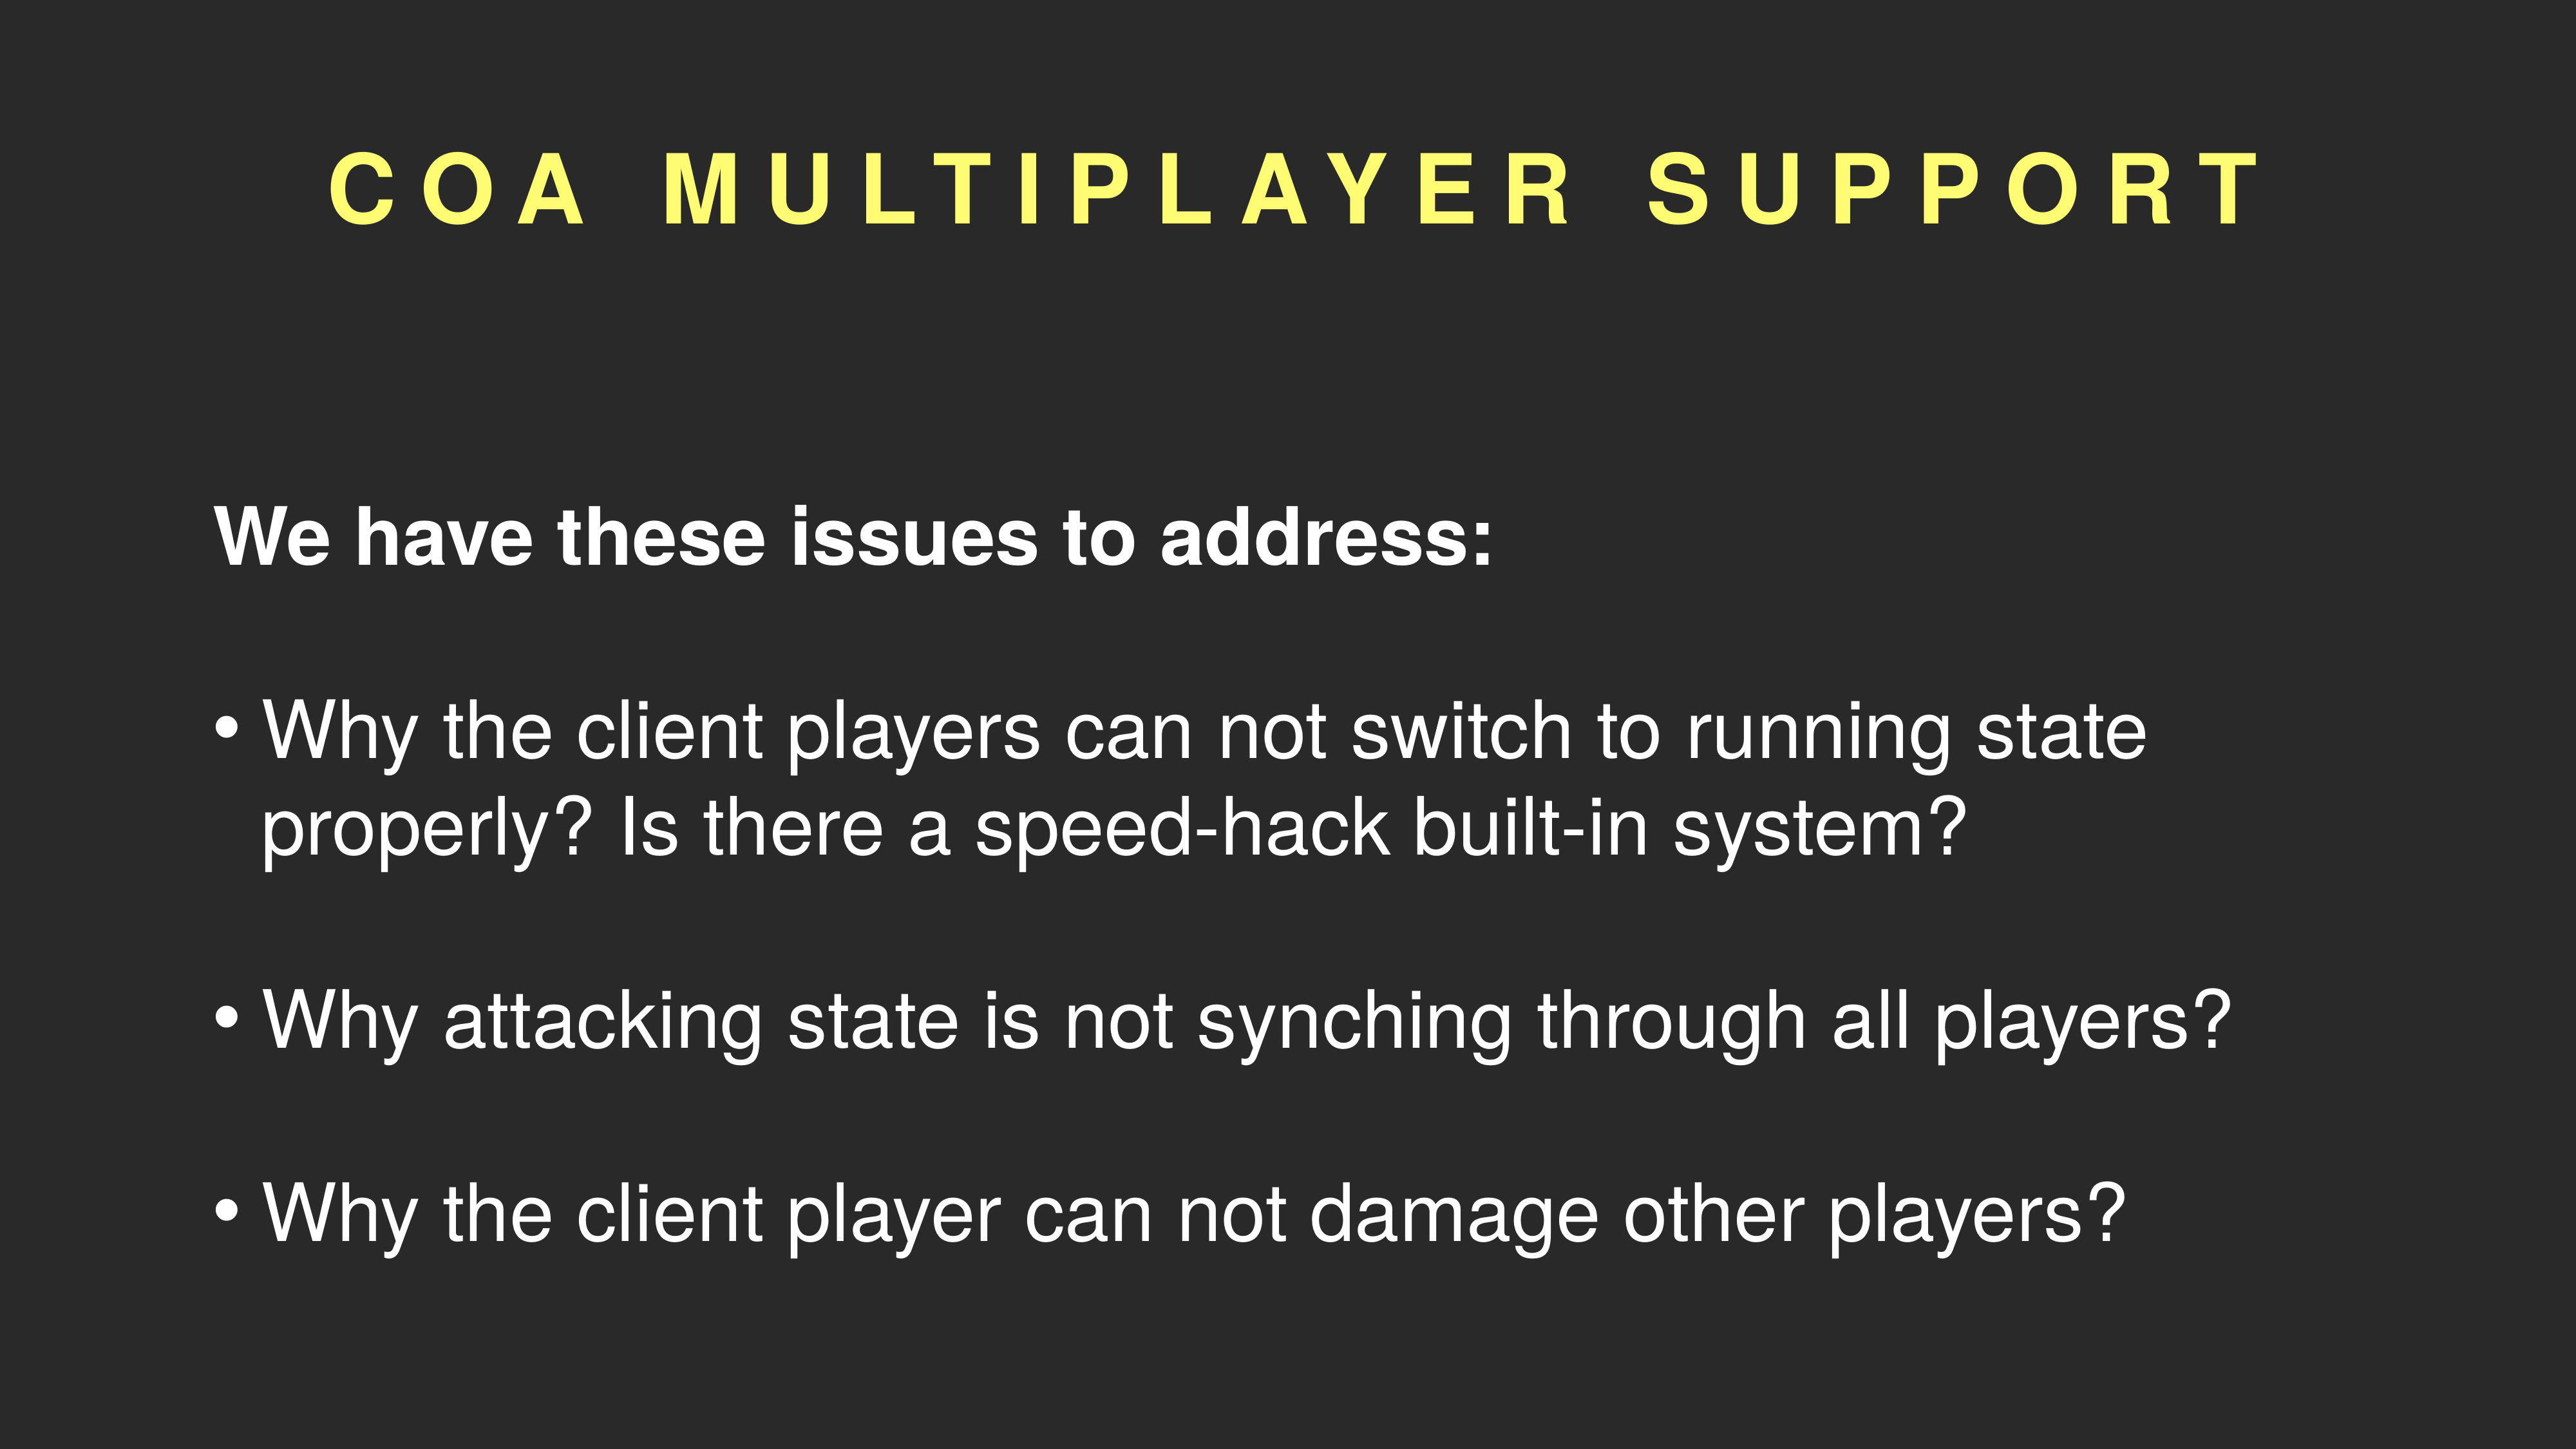

COA MULTIPLAYER SUPPORT
We have these issues to address:

Why the client players can not switch to running state properly? Is there a speed-hack built-in system?

Why attacking state is not synching through all players?

Why the client player can not damage other players?